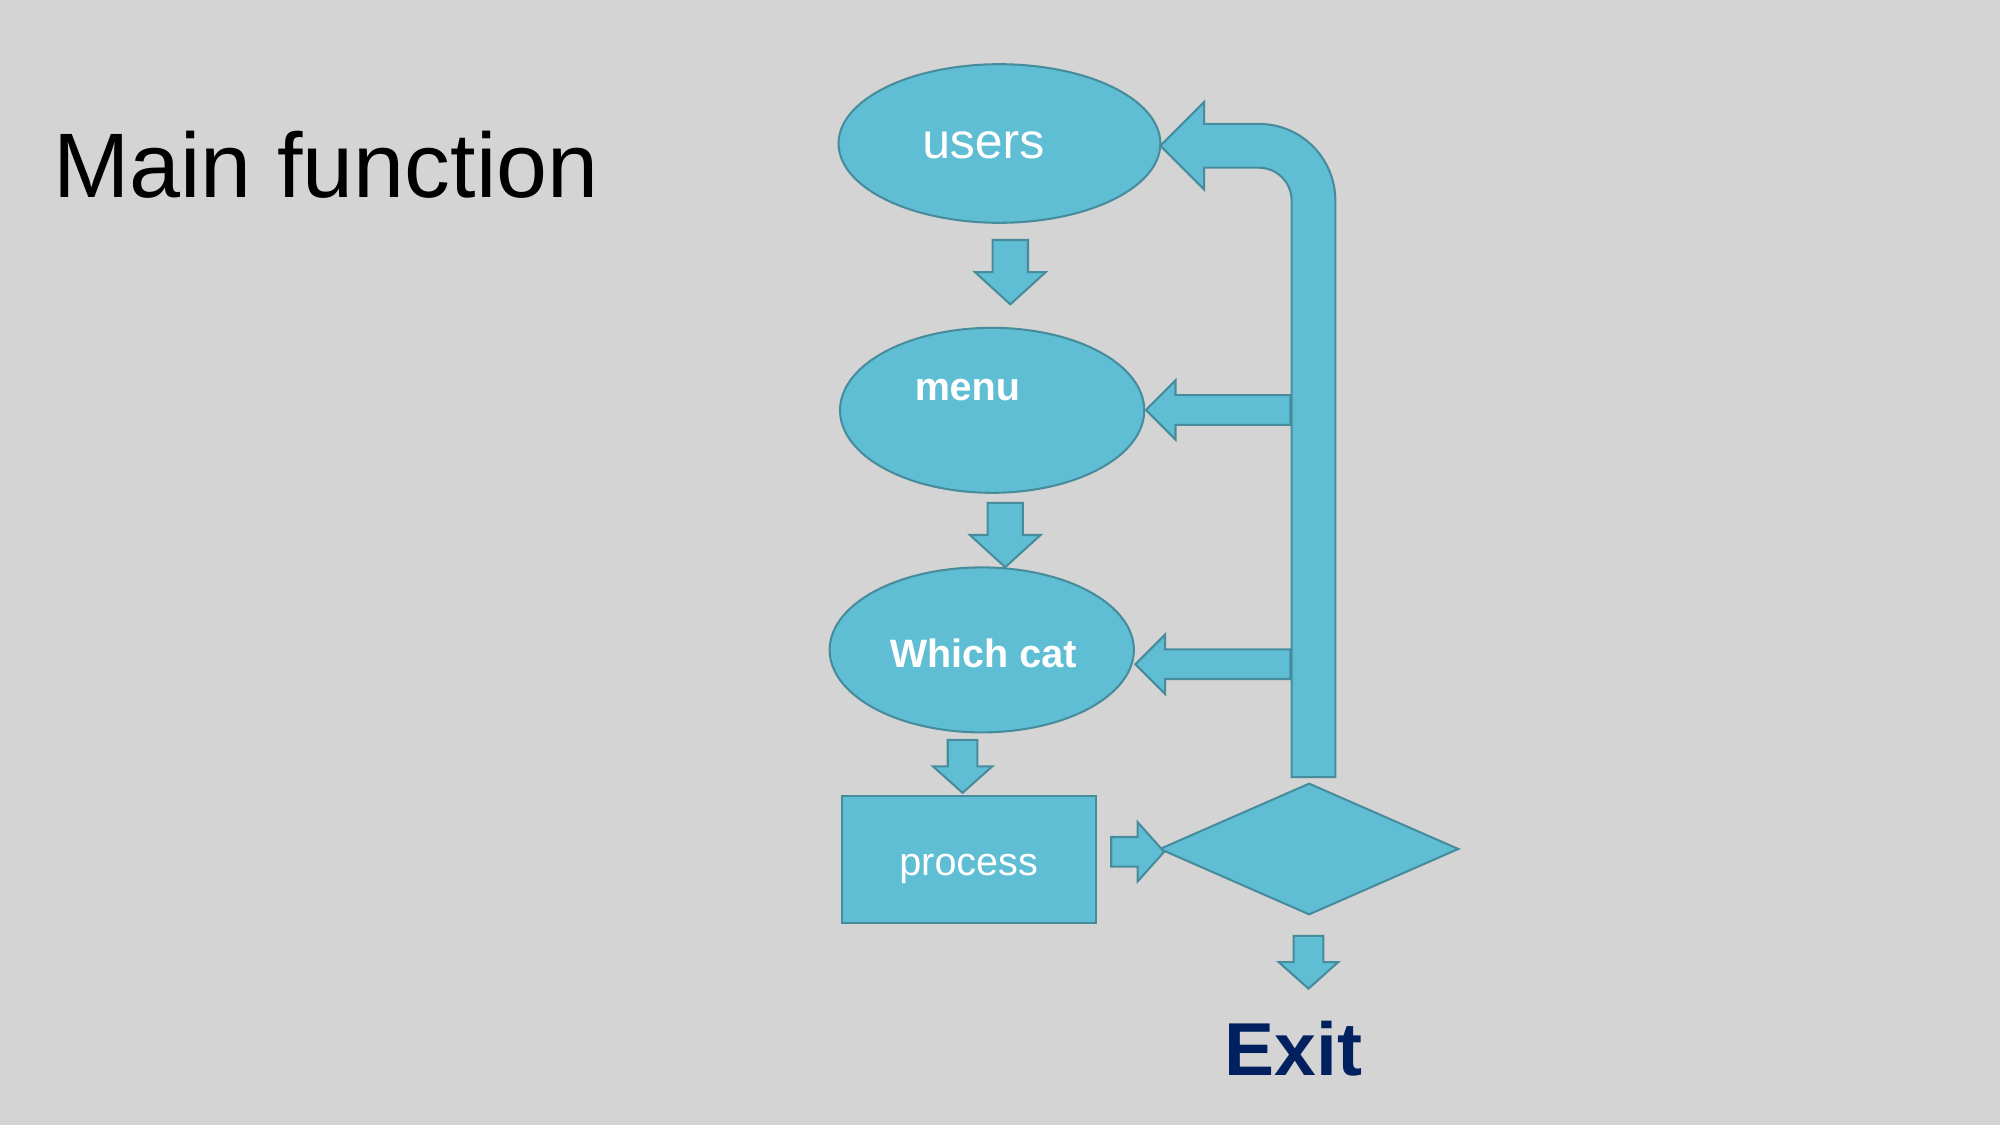

Main function
users

menu

Which cat

process

Exit